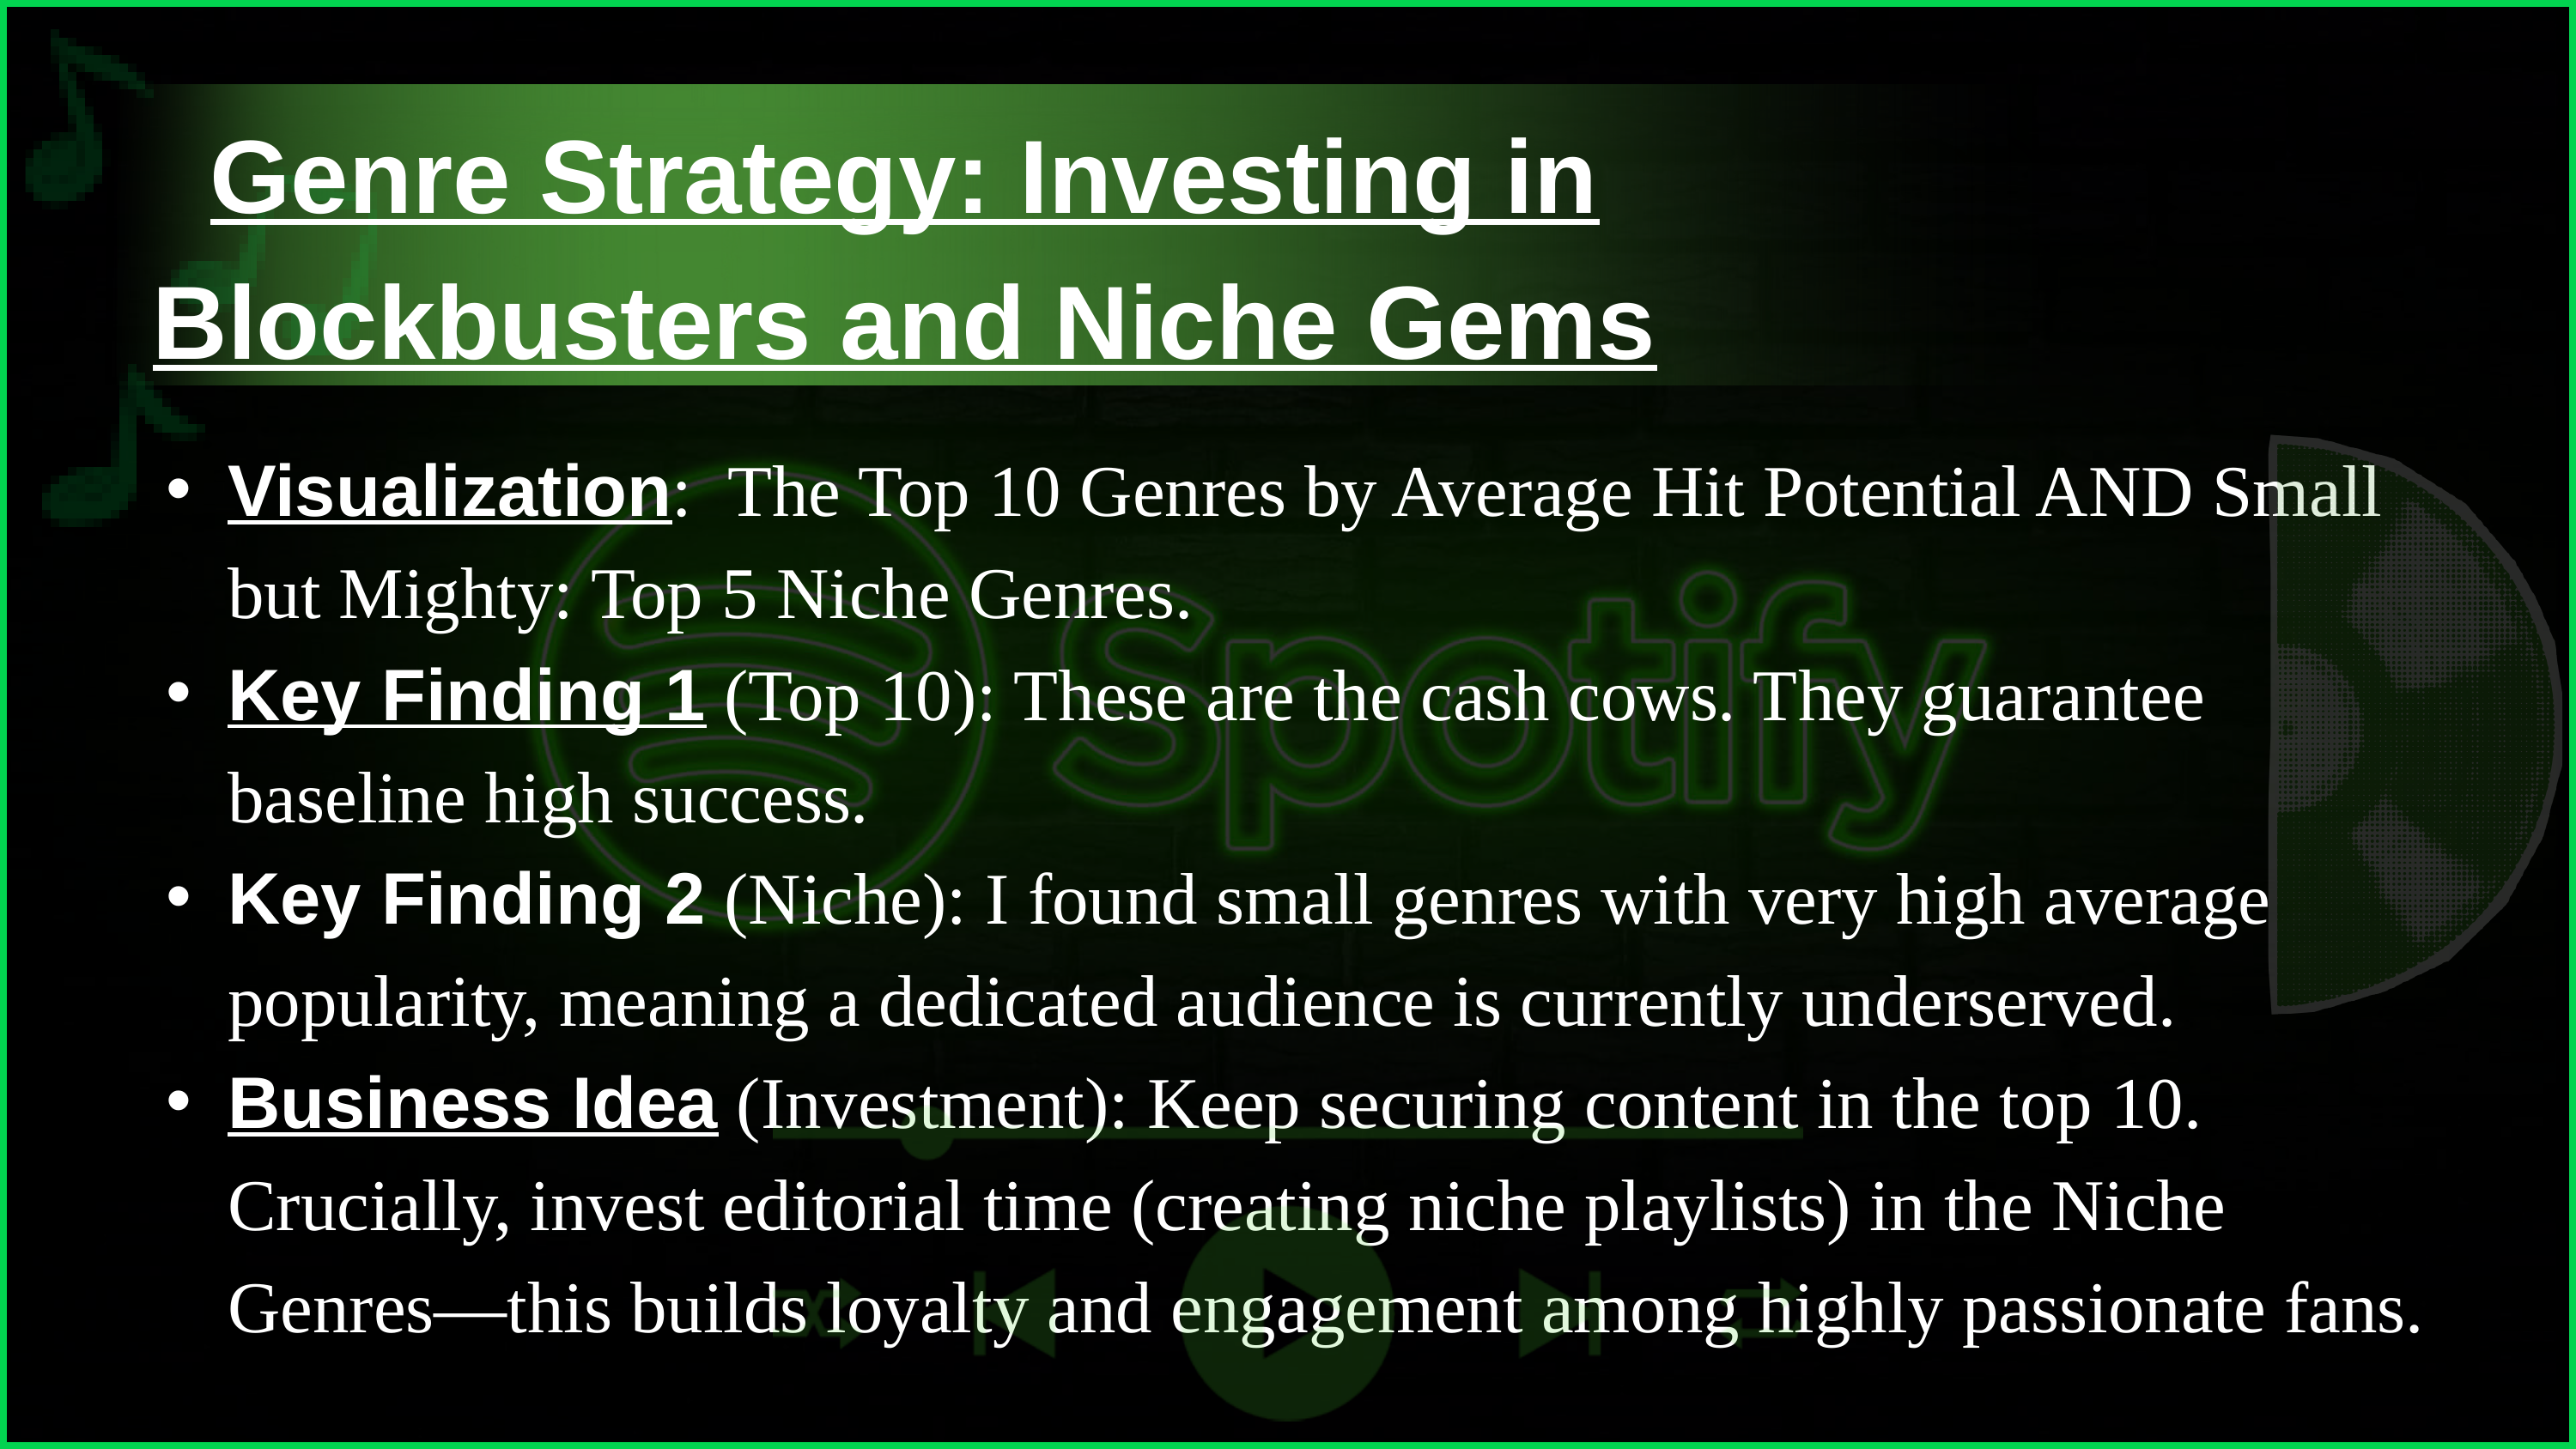

Genre Strategy: Investing in Blockbusters and Niche Gems

Visualization:  The Top 10 Genres by Average Hit Potential AND Small but Mighty: Top 5 Niche Genres.
Key Finding 1 (Top 10): These are the cash cows. They guarantee baseline high success.
Key Finding 2 (Niche): I found small genres with very high average popularity, meaning a dedicated audience is currently underserved.
Business Idea (Investment): Keep securing content in the top 10. Crucially, invest editorial time (creating niche playlists) in the Niche Genres—this builds loyalty and engagement among highly passionate fans.